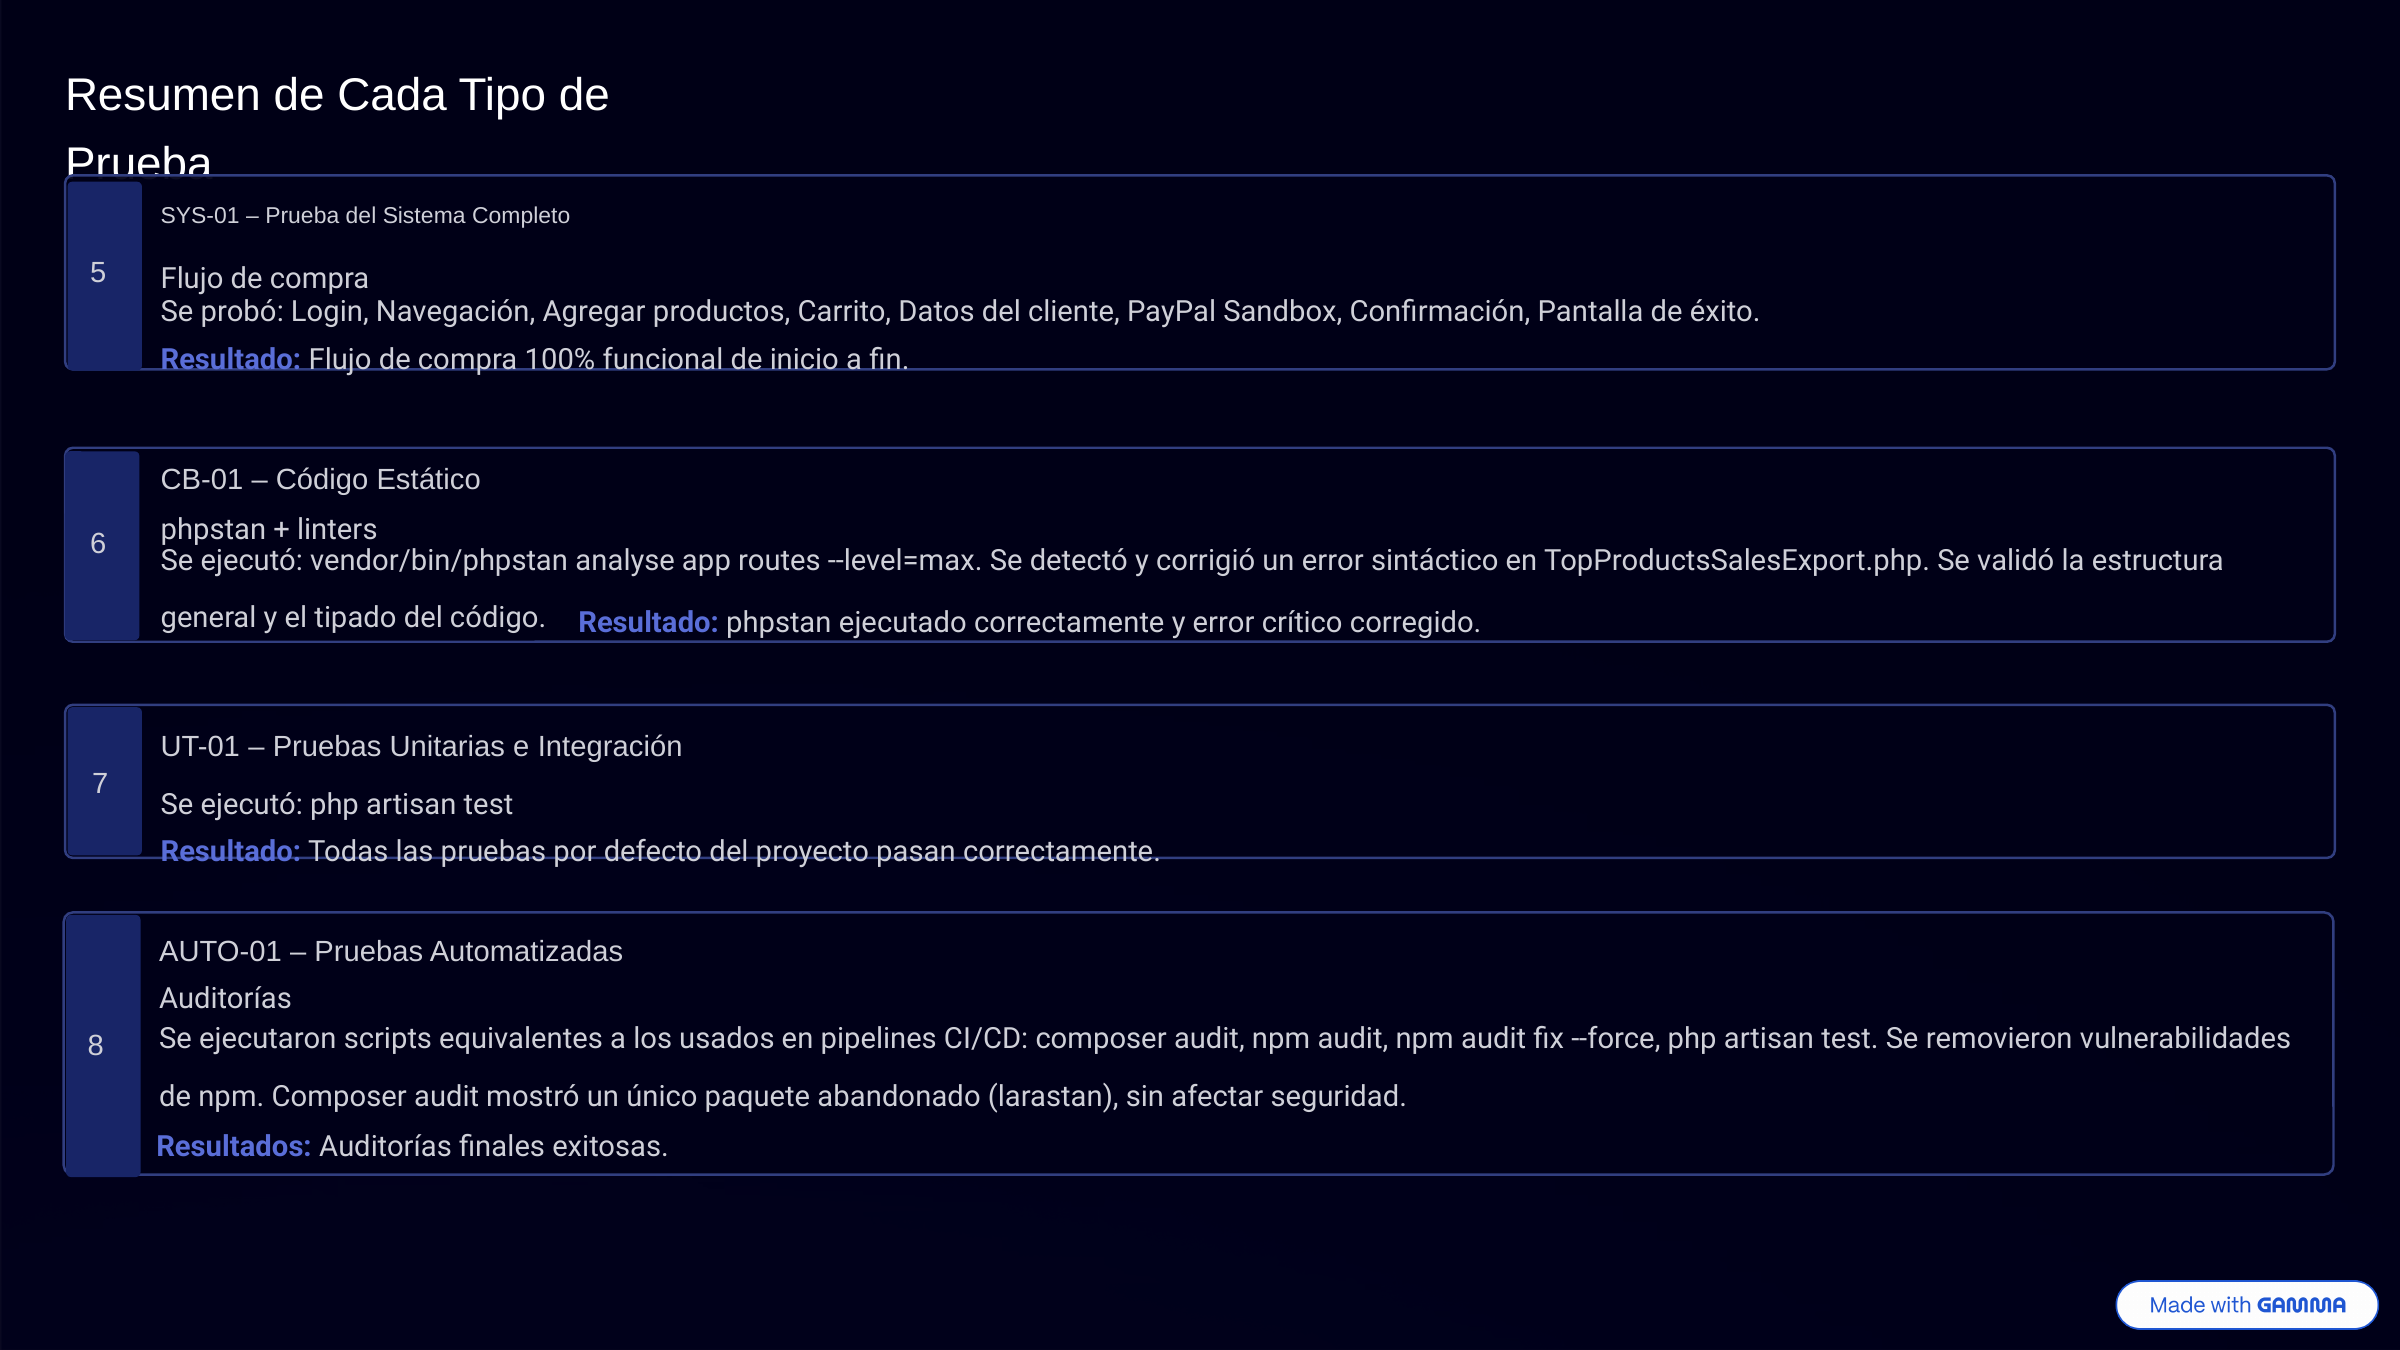

Resumen de Cada Tipo de Prueba

SYS-01 – Prueba del Sistema Completo
Flujo de compra
5
Se probó: Login, Navegación, Agregar productos, Carrito, Datos del cliente, PayPal Sandbox, Confirmación, Pantalla de éxito.
Resultado: Flujo de compra 100% funcional de inicio a fin.

CB-01 – Código Estático
phpstan + linters
Se ejecutó: vendor/bin/phpstan analyse app routes --level=max. Se detectó y corrigió un error sintáctico en TopProductsSalesExport.php. Se validó la estructura general y el tipado del código.
6
Resultado: phpstan ejecutado correctamente y error crítico corregido.

UT-01 – Pruebas Unitarias e Integración
Se ejecutó: php artisan test
7
Resultado: Todas las pruebas por defecto del proyecto pasan correctamente.

AUTO-01 – Pruebas Automatizadas
Auditorías
Se ejecutaron scripts equivalentes a los usados en pipelines CI/CD: composer audit, npm audit, npm audit fix --force, php artisan test. Se removieron vulnerabilidades de npm. Composer audit mostró un único paquete abandonado (larastan), sin afectar seguridad.
8
Resultados: Auditorías finales exitosas.